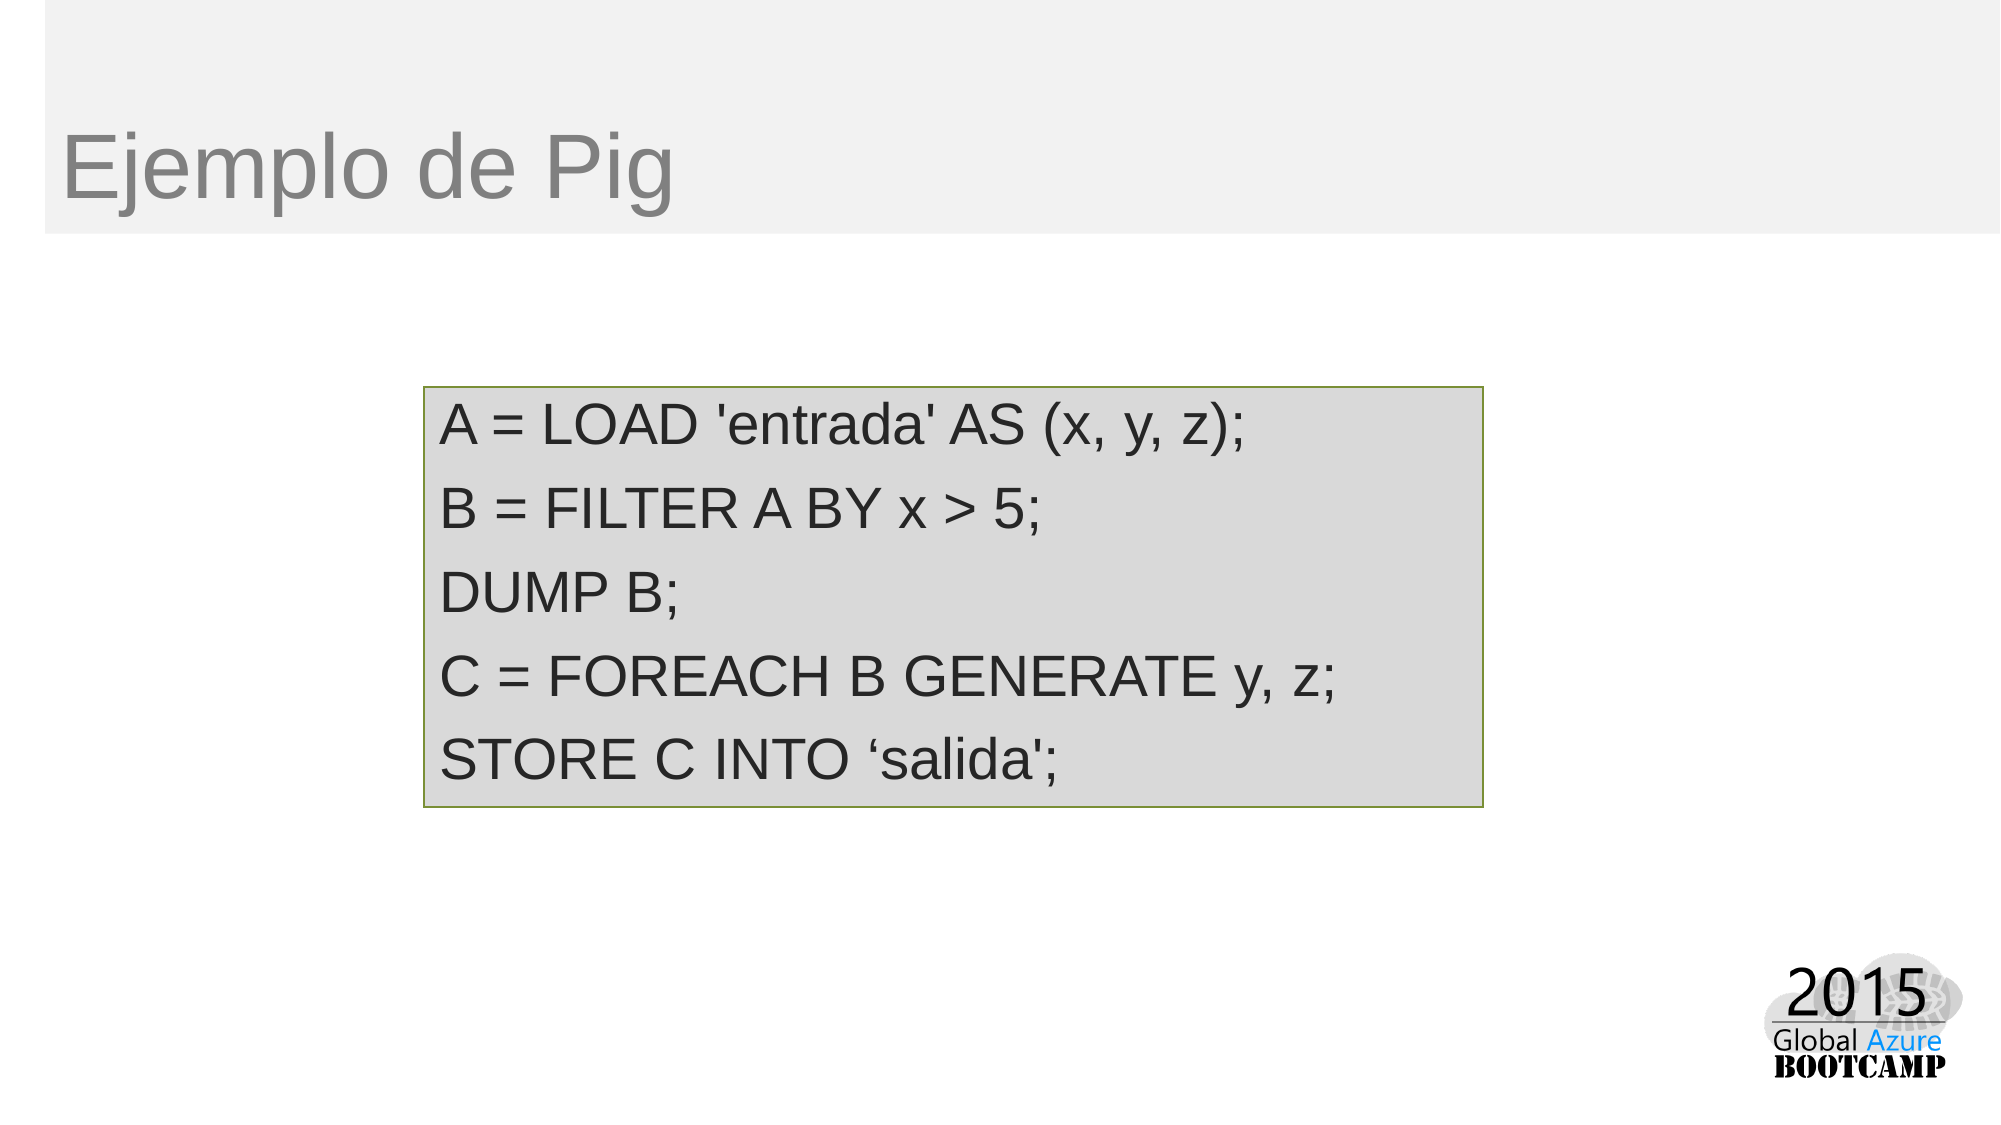

# Ejemplo de Pig
A = LOAD 'entrada' AS (x, y, z);
B = FILTER A BY x > 5;
DUMP B;
C = FOREACH B GENERATE y, z;
STORE C INTO ‘salida';